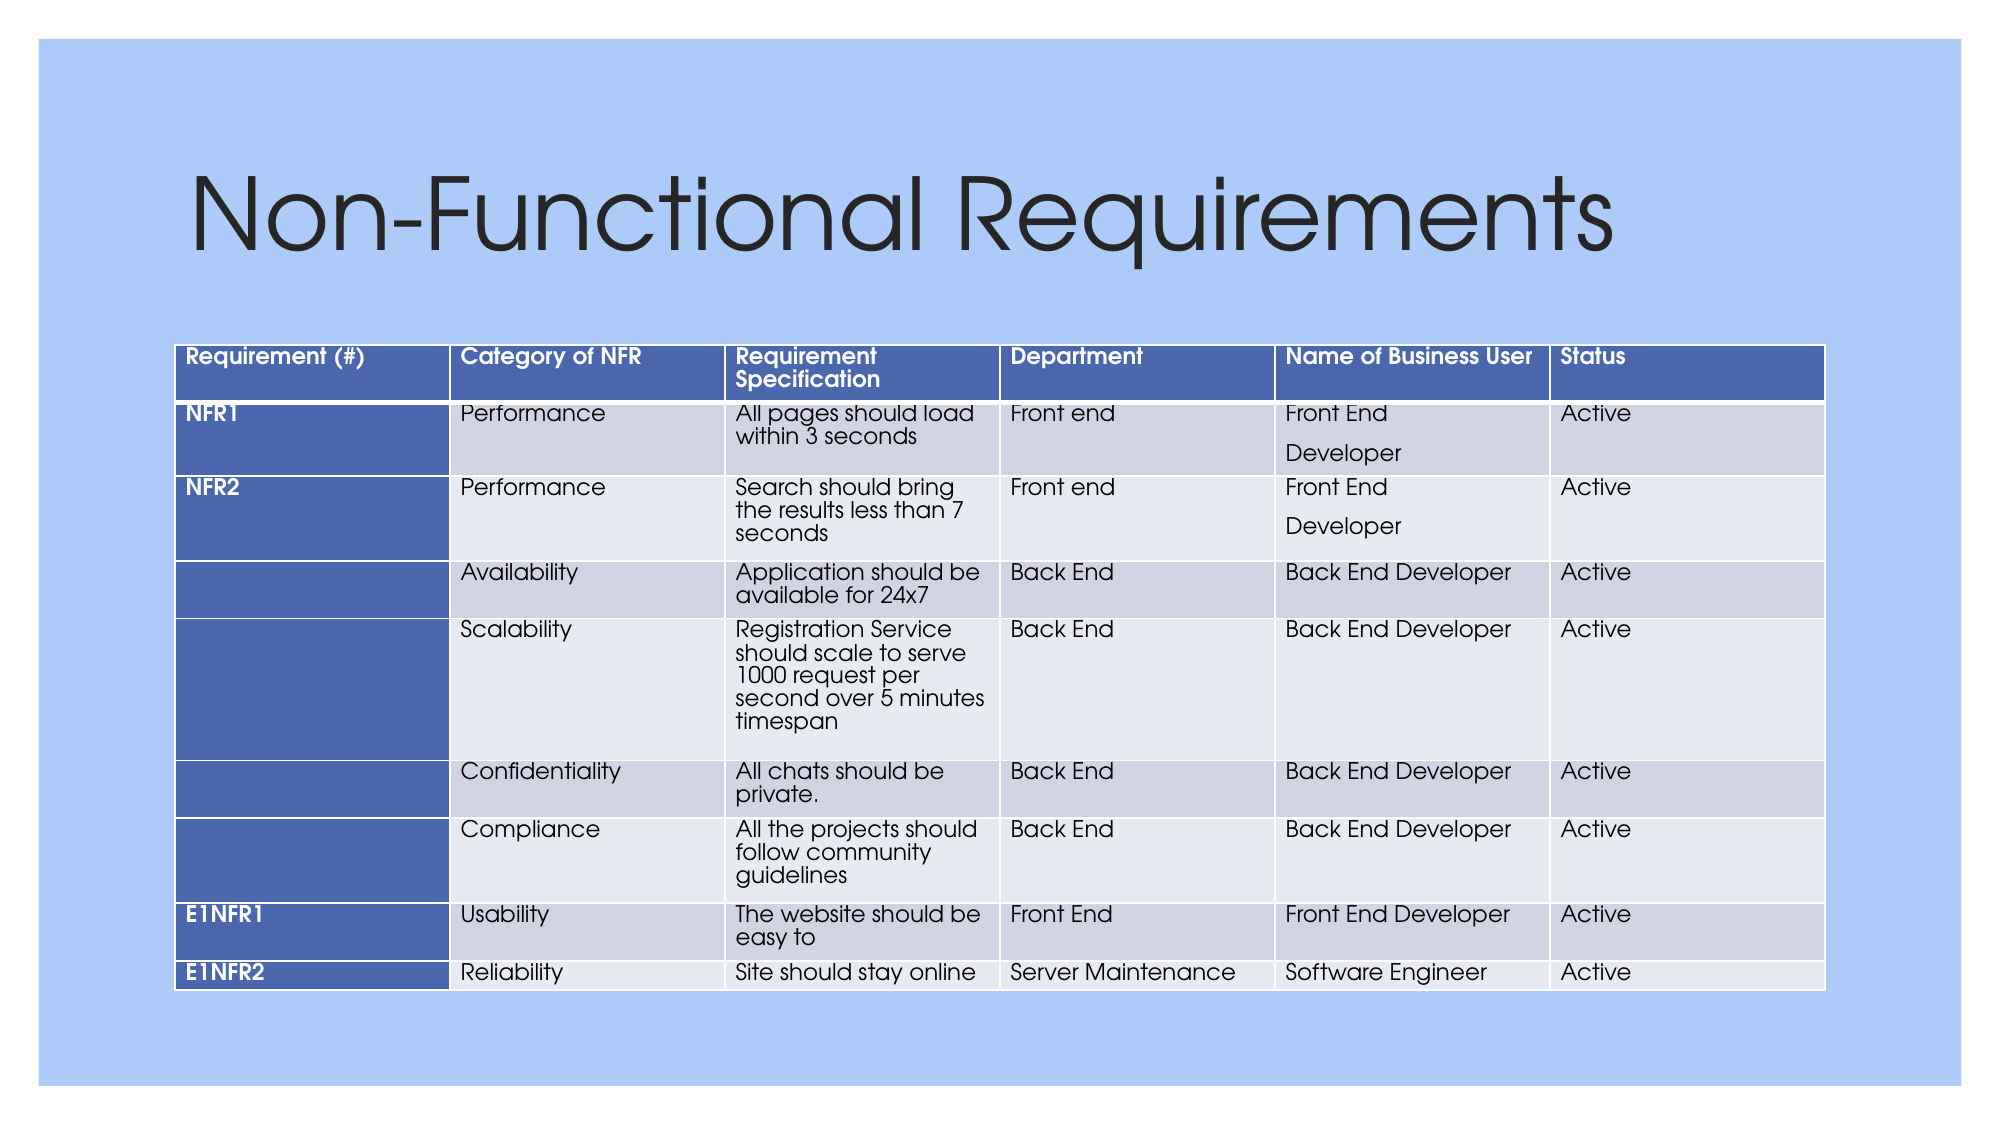

# Non-Functional Requirements
| Requirement (#) | Category of NFR | Requirement Specification | Department | Name of Business User | Status |
| --- | --- | --- | --- | --- | --- |
| NFR1 | Performance | All pages should load within 3 seconds | Front end | Front End  Developer | Active |
| NFR2 | Performance | Search should bring the results less than 7 seconds | Front end | Front End  Developer | Active |
|  | Availability | Application should be available for 24x7 | Back End | Back End Developer | Active |
|  | Scalability | Registration Service should scale to serve 1000 request per second over 5 minutes timespan | Back End | Back End Developer | Active |
|  | Confidentiality | All chats should be private. | Back End | Back End Developer | Active |
|  | Compliance | All the projects should follow community guidelines | Back End | Back End Developer | Active |
| E1NFR1 | Usability | The website should be easy to | Front End | Front End Developer | Active |
| E1NFR2 | Reliability | Site should stay online | Server Maintenance | Software Engineer | Active |